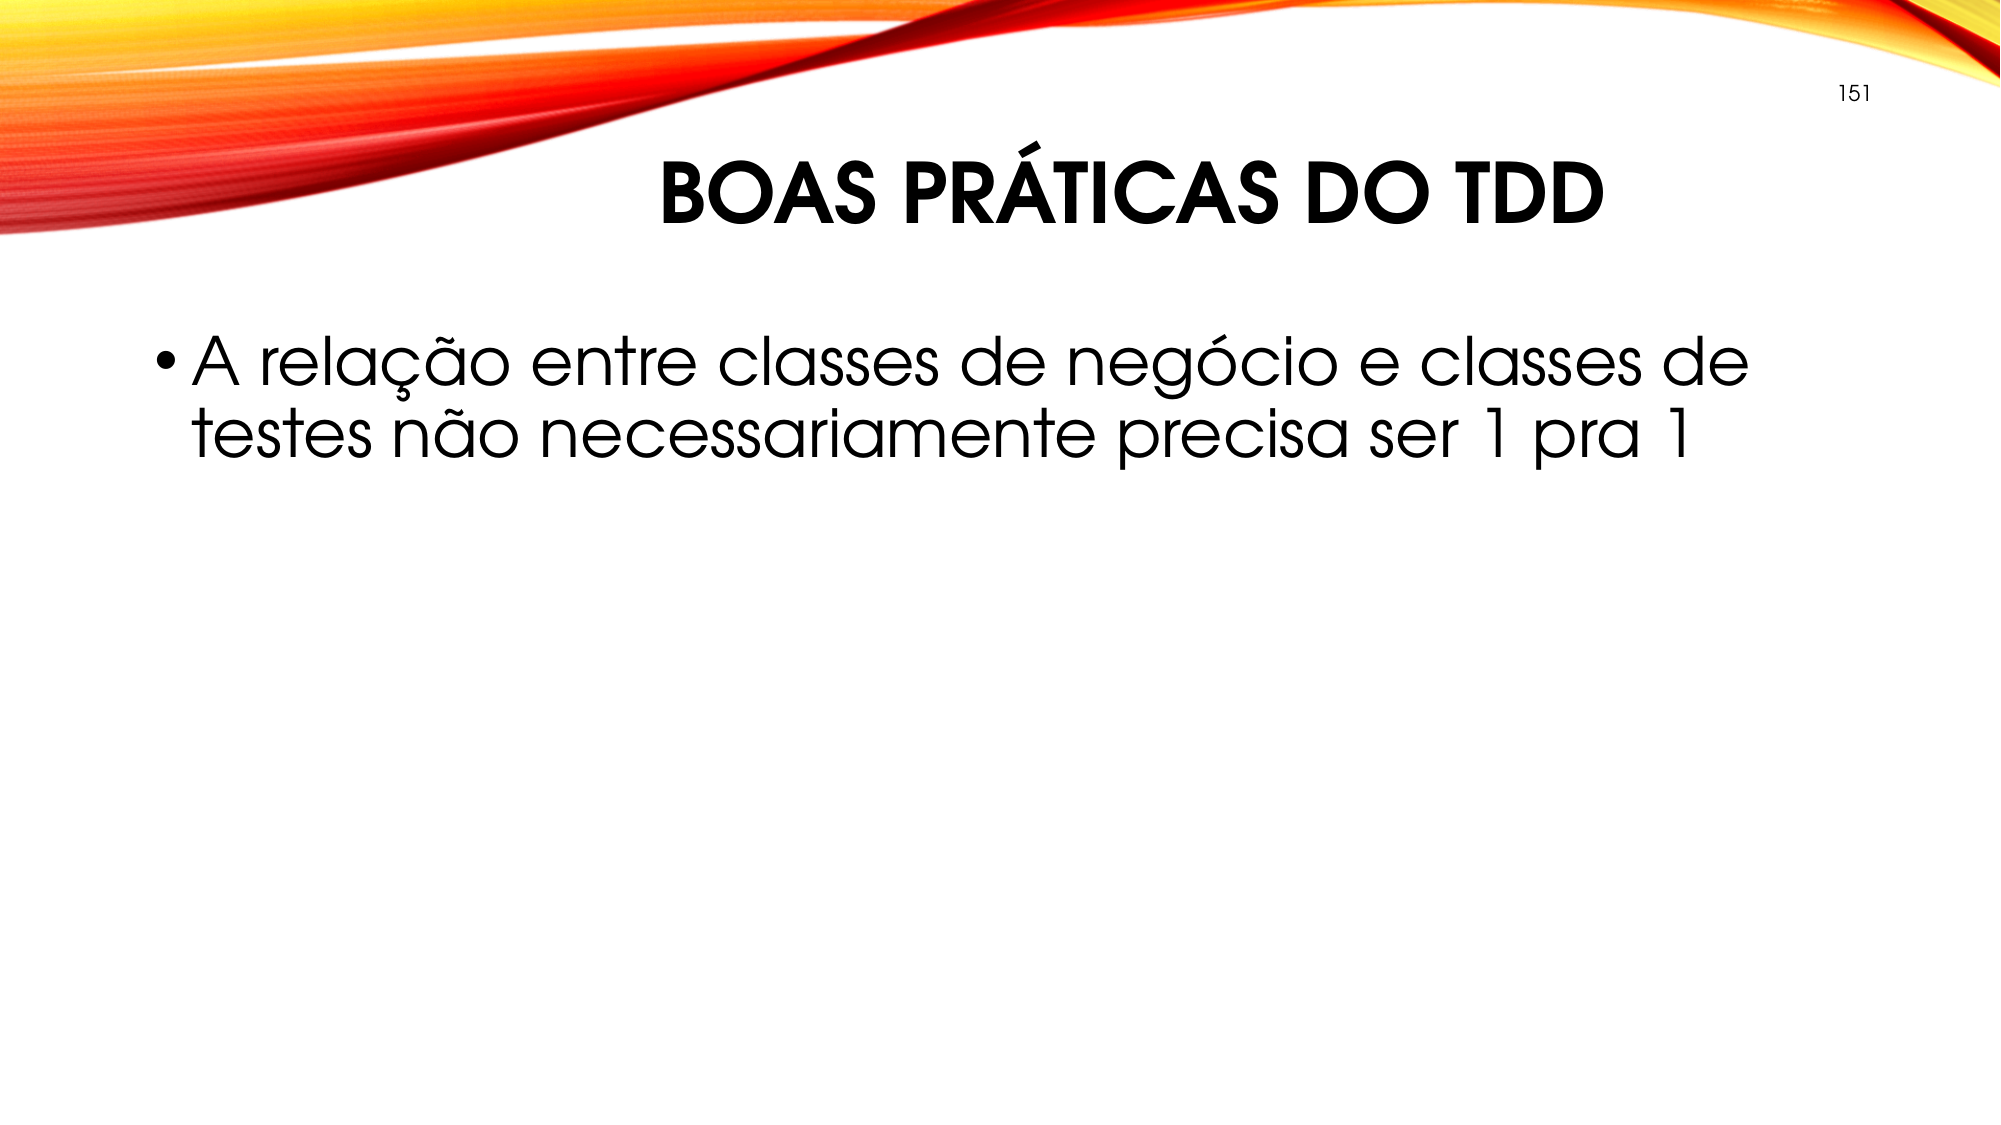

151
# Boas práticas do tdd
A relação entre classes de negócio e classes de testes não necessariamente precisa ser 1 pra 1